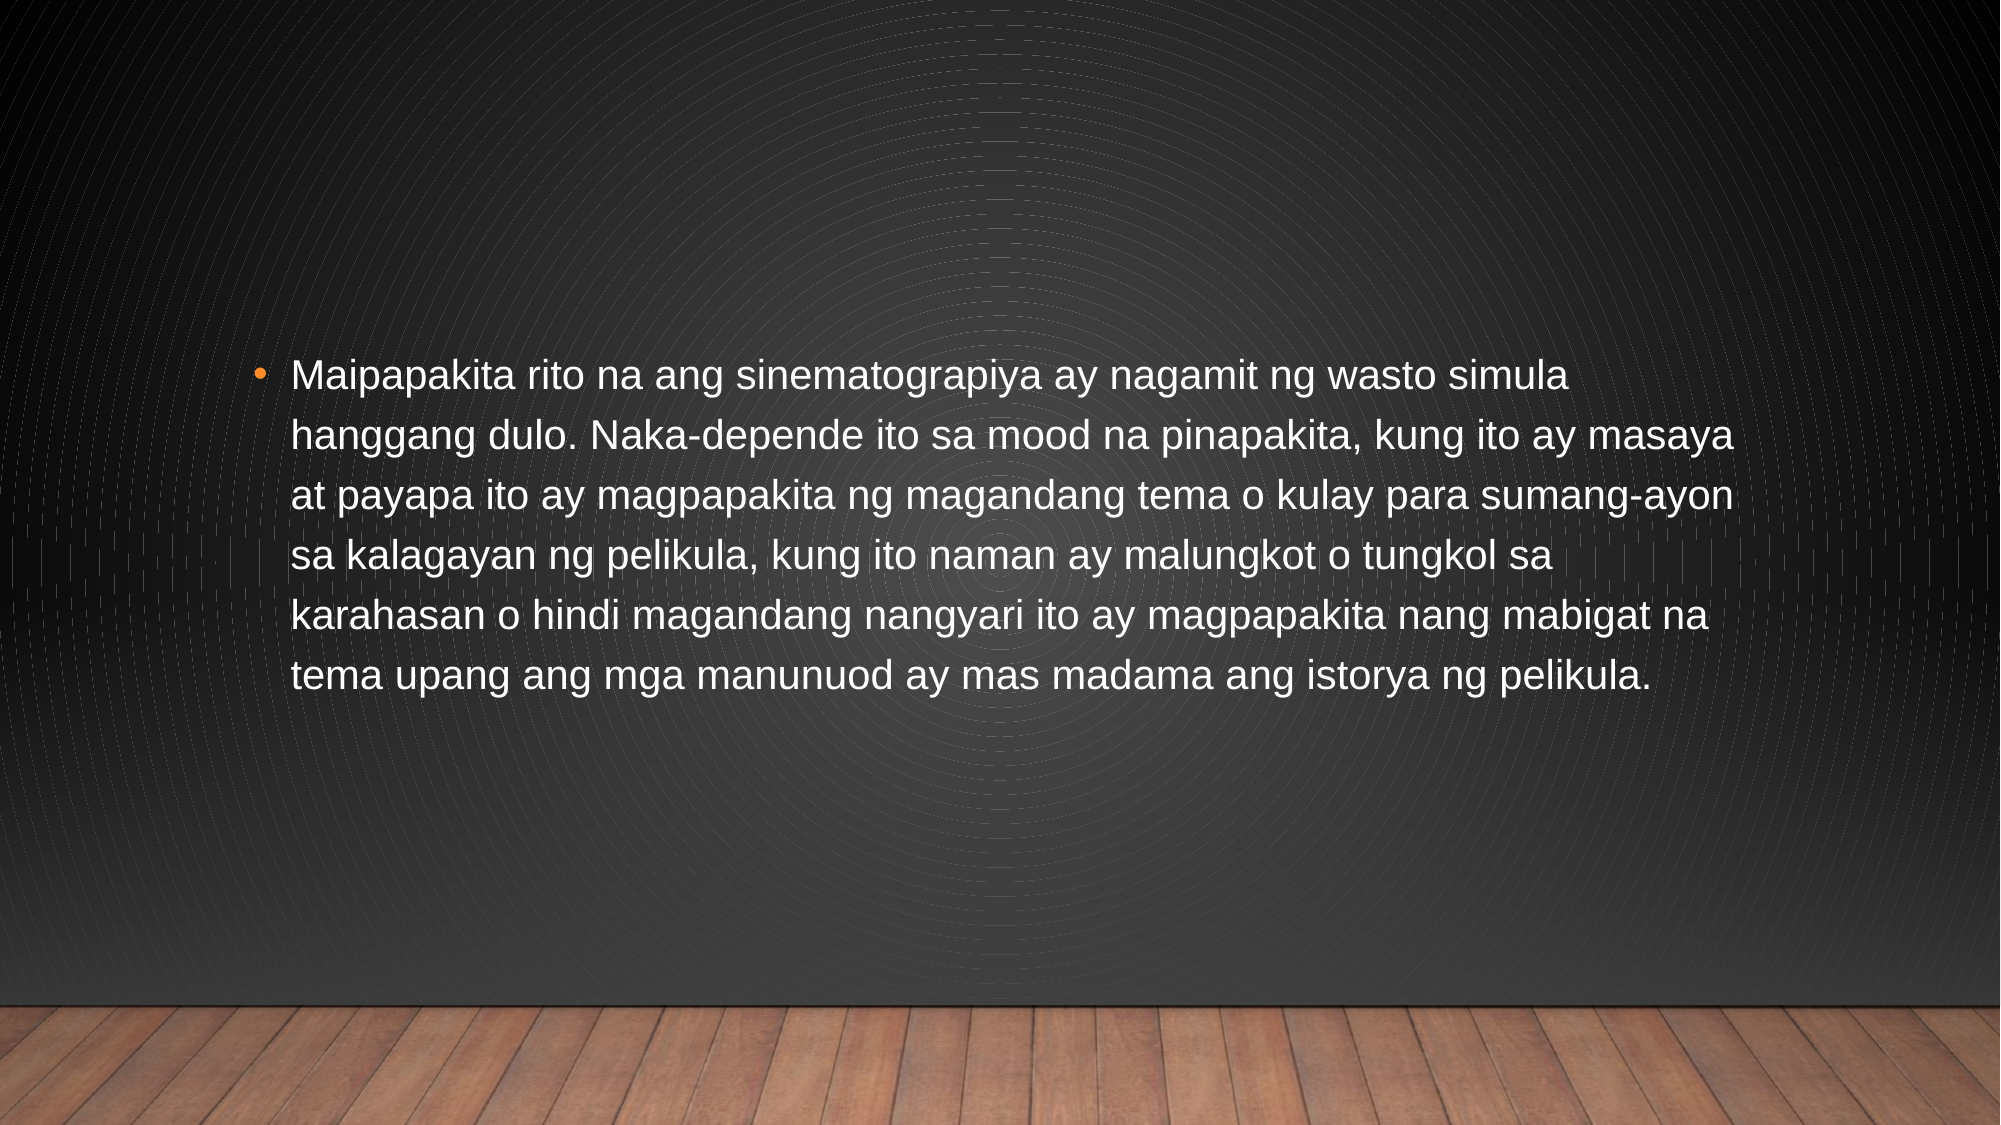

Maipapakita rito na ang sinematograpiya ay nagamit ng wasto simula hanggang dulo. Naka-depende ito sa mood na pinapakita, kung ito ay masaya at payapa ito ay magpapakita ng magandang tema o kulay para sumang-ayon sa kalagayan ng pelikula, kung ito naman ay malungkot o tungkol sa karahasan o hindi magandang nangyari ito ay magpapakita nang mabigat na tema upang ang mga manunuod ay mas madama ang istorya ng pelikula.